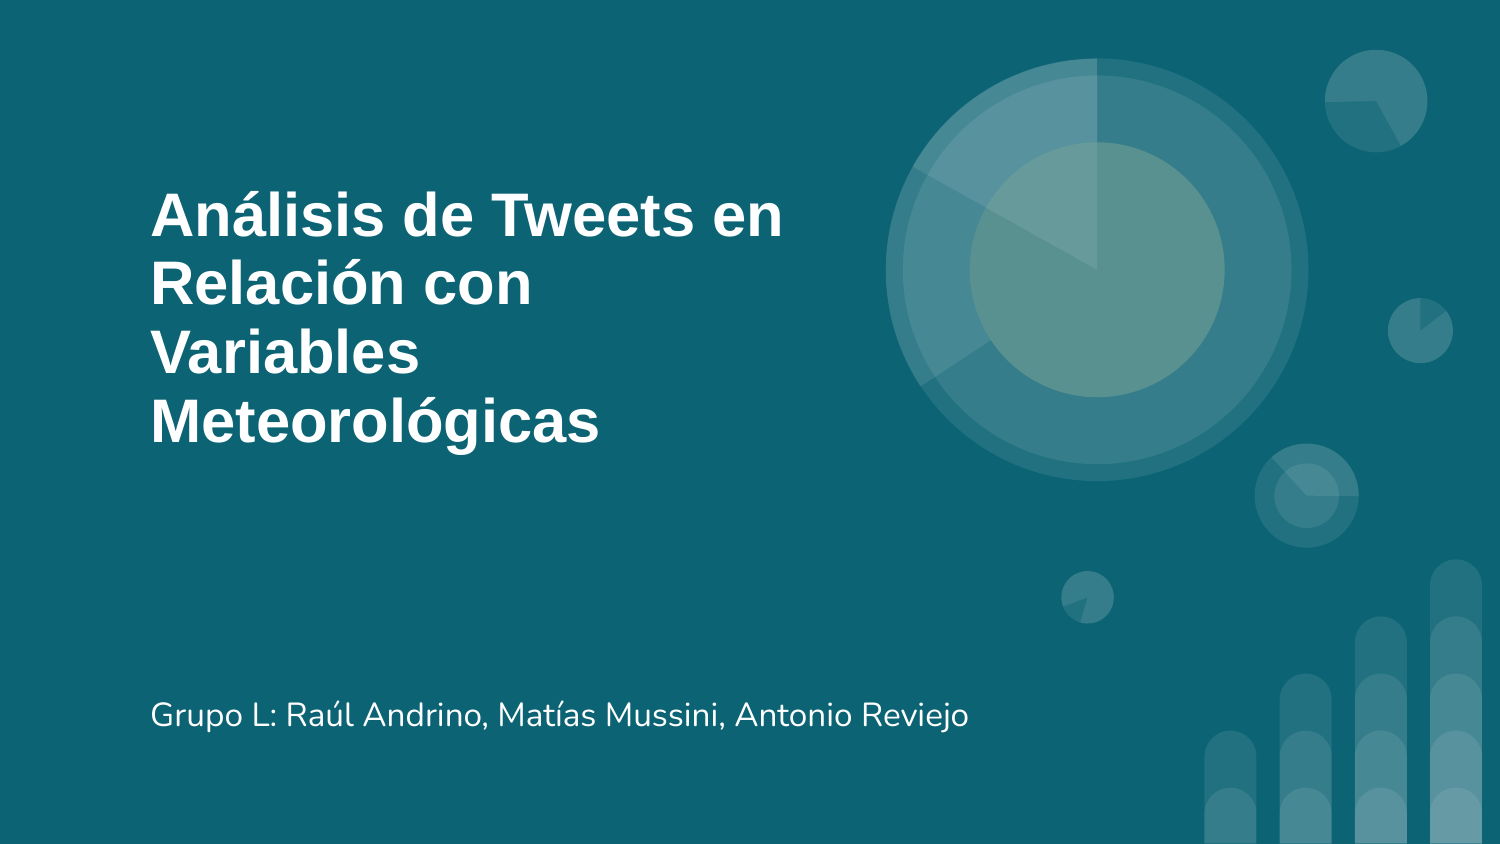

# Análisis de Tweets en Relación con Variables Meteorológicas
Grupo L: Raúl Andrino, Matías Mussini, Antonio Reviejo